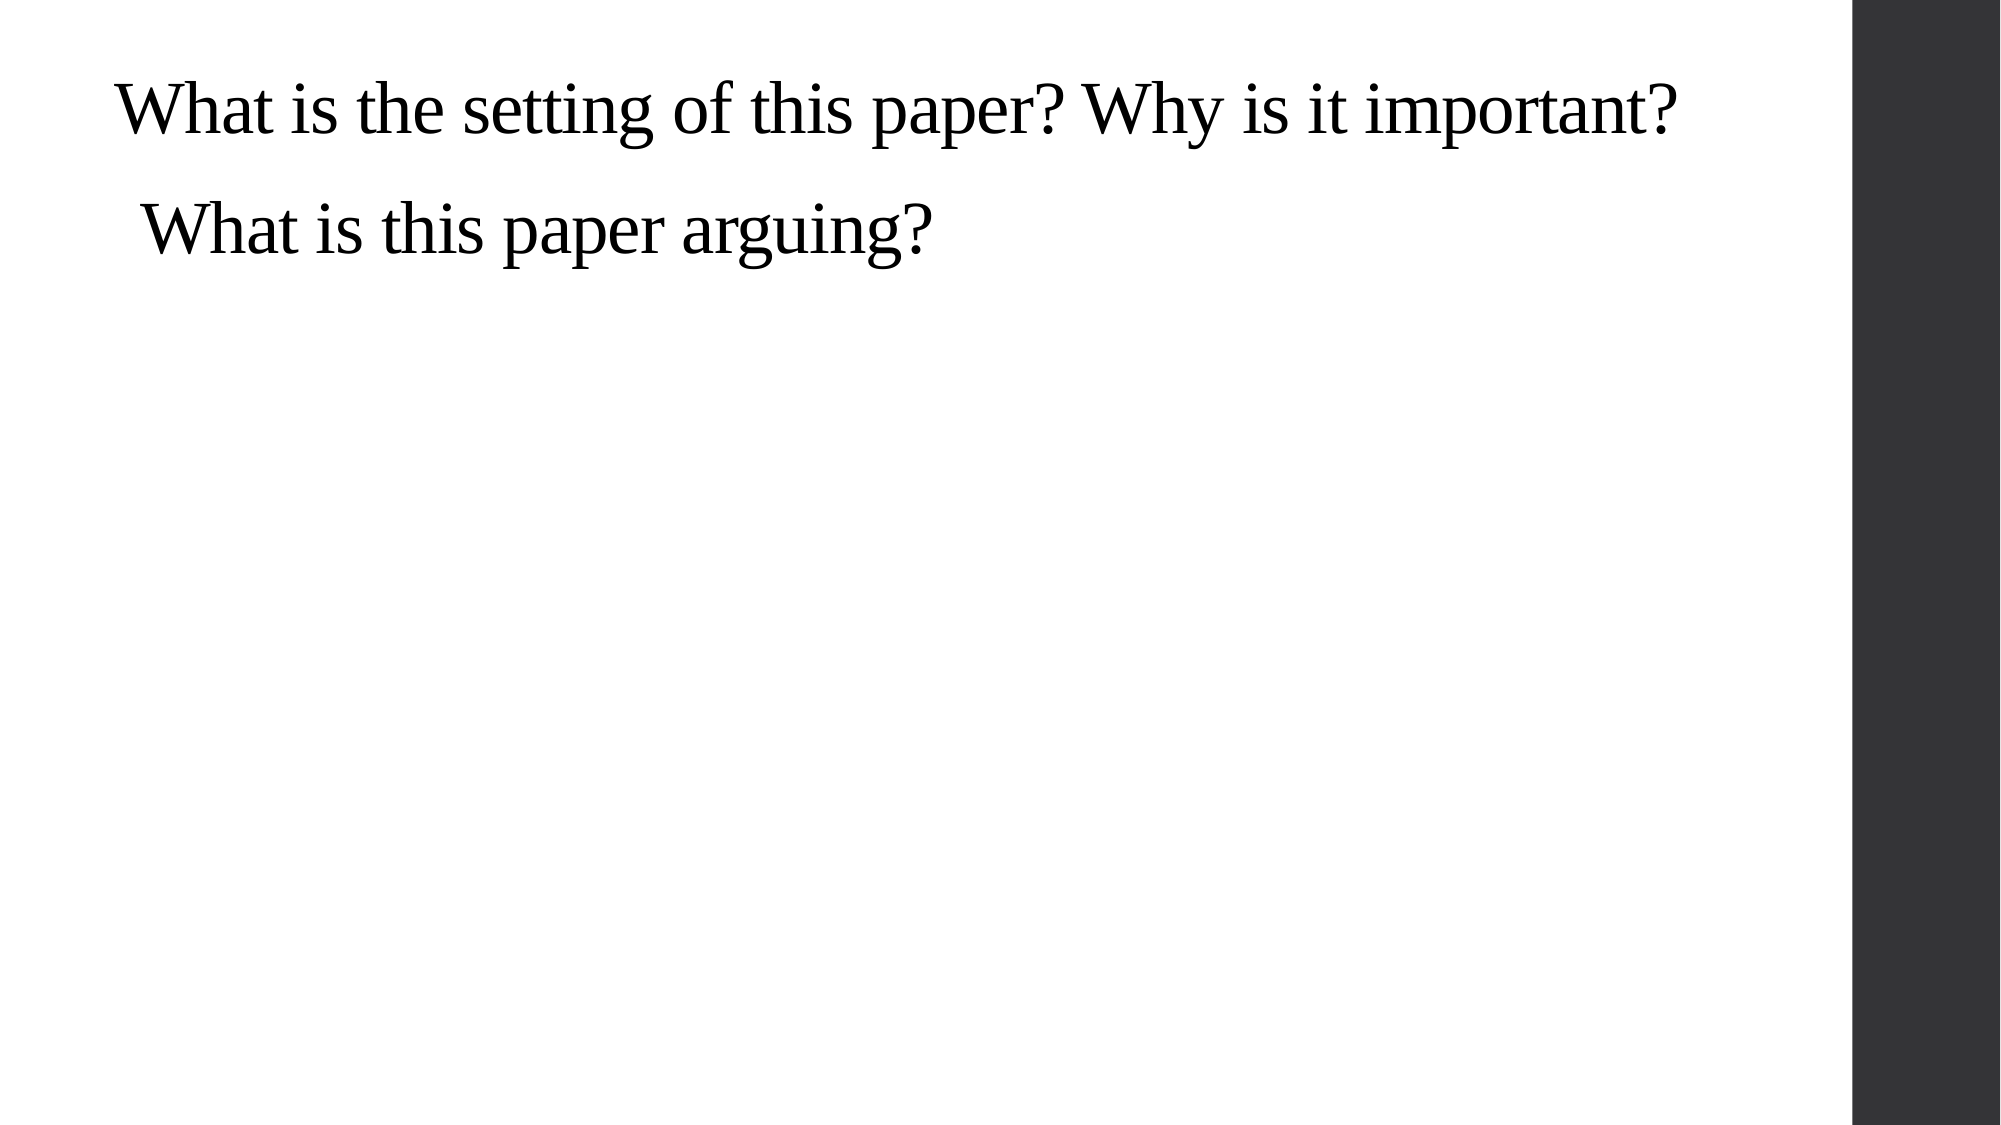

# What is the setting of this paper? Why is it important?
What is this paper arguing?